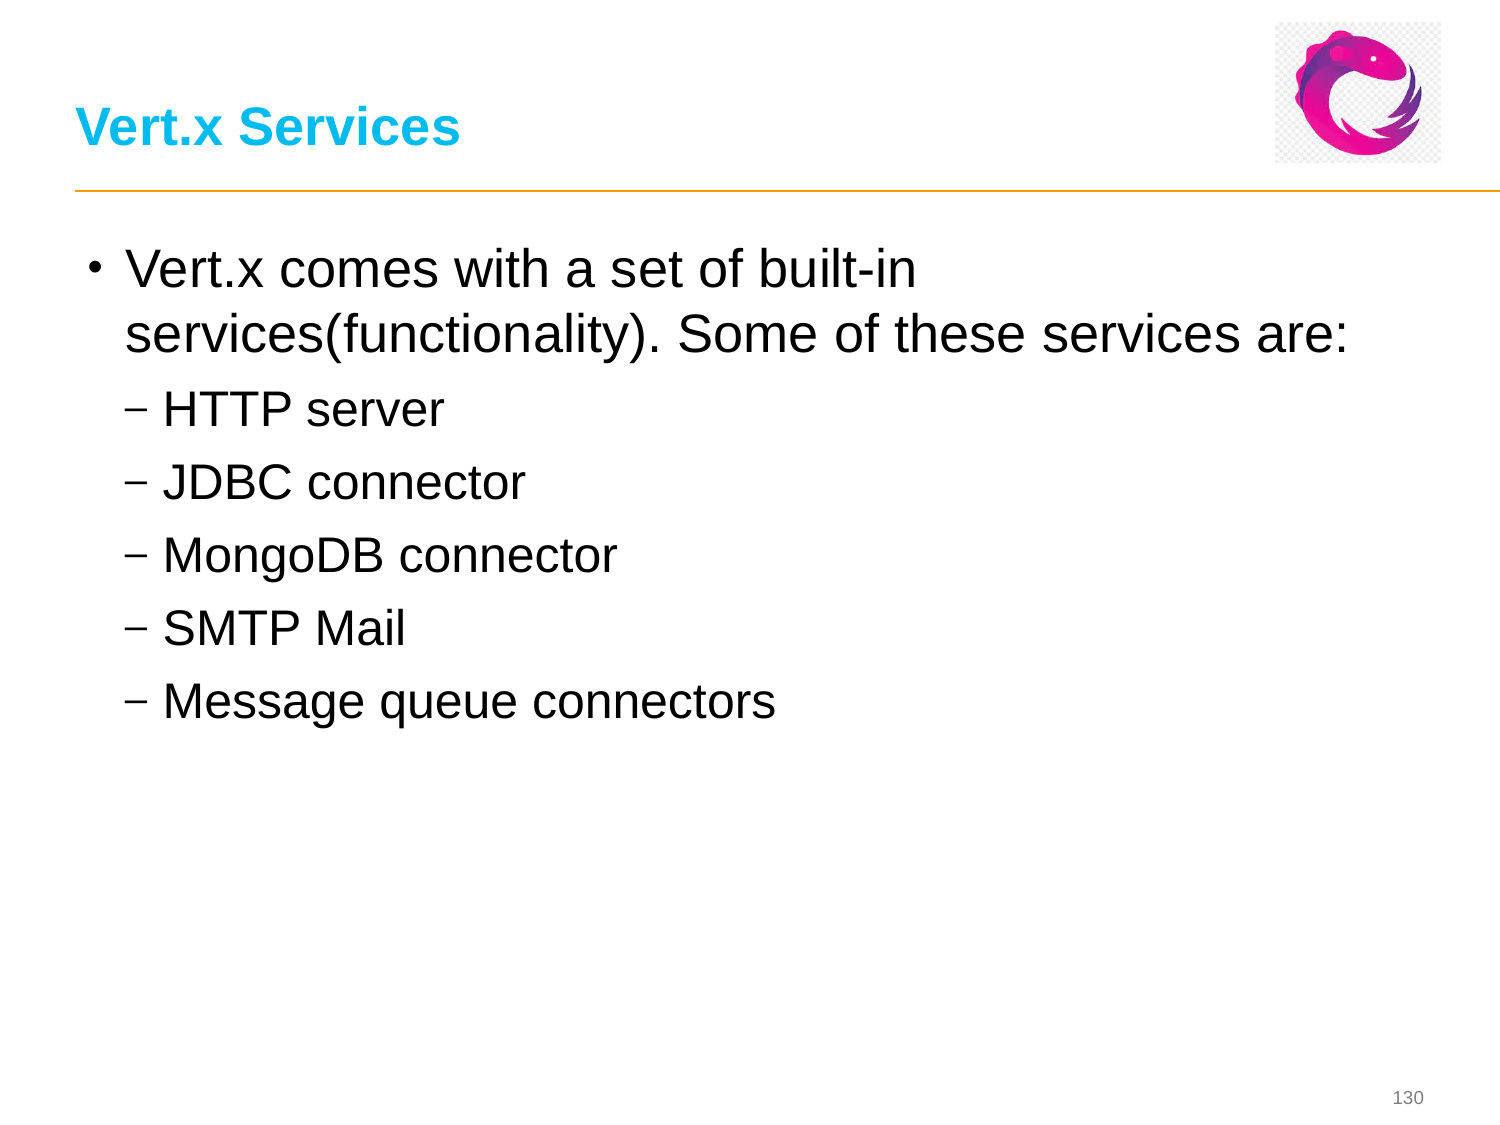

# Vert.x Services
Vert.x comes with a set of built-in services(functionality). Some of these services are:
HTTP server
JDBC connector
MongoDB connector
SMTP Mail
Message queue connectors